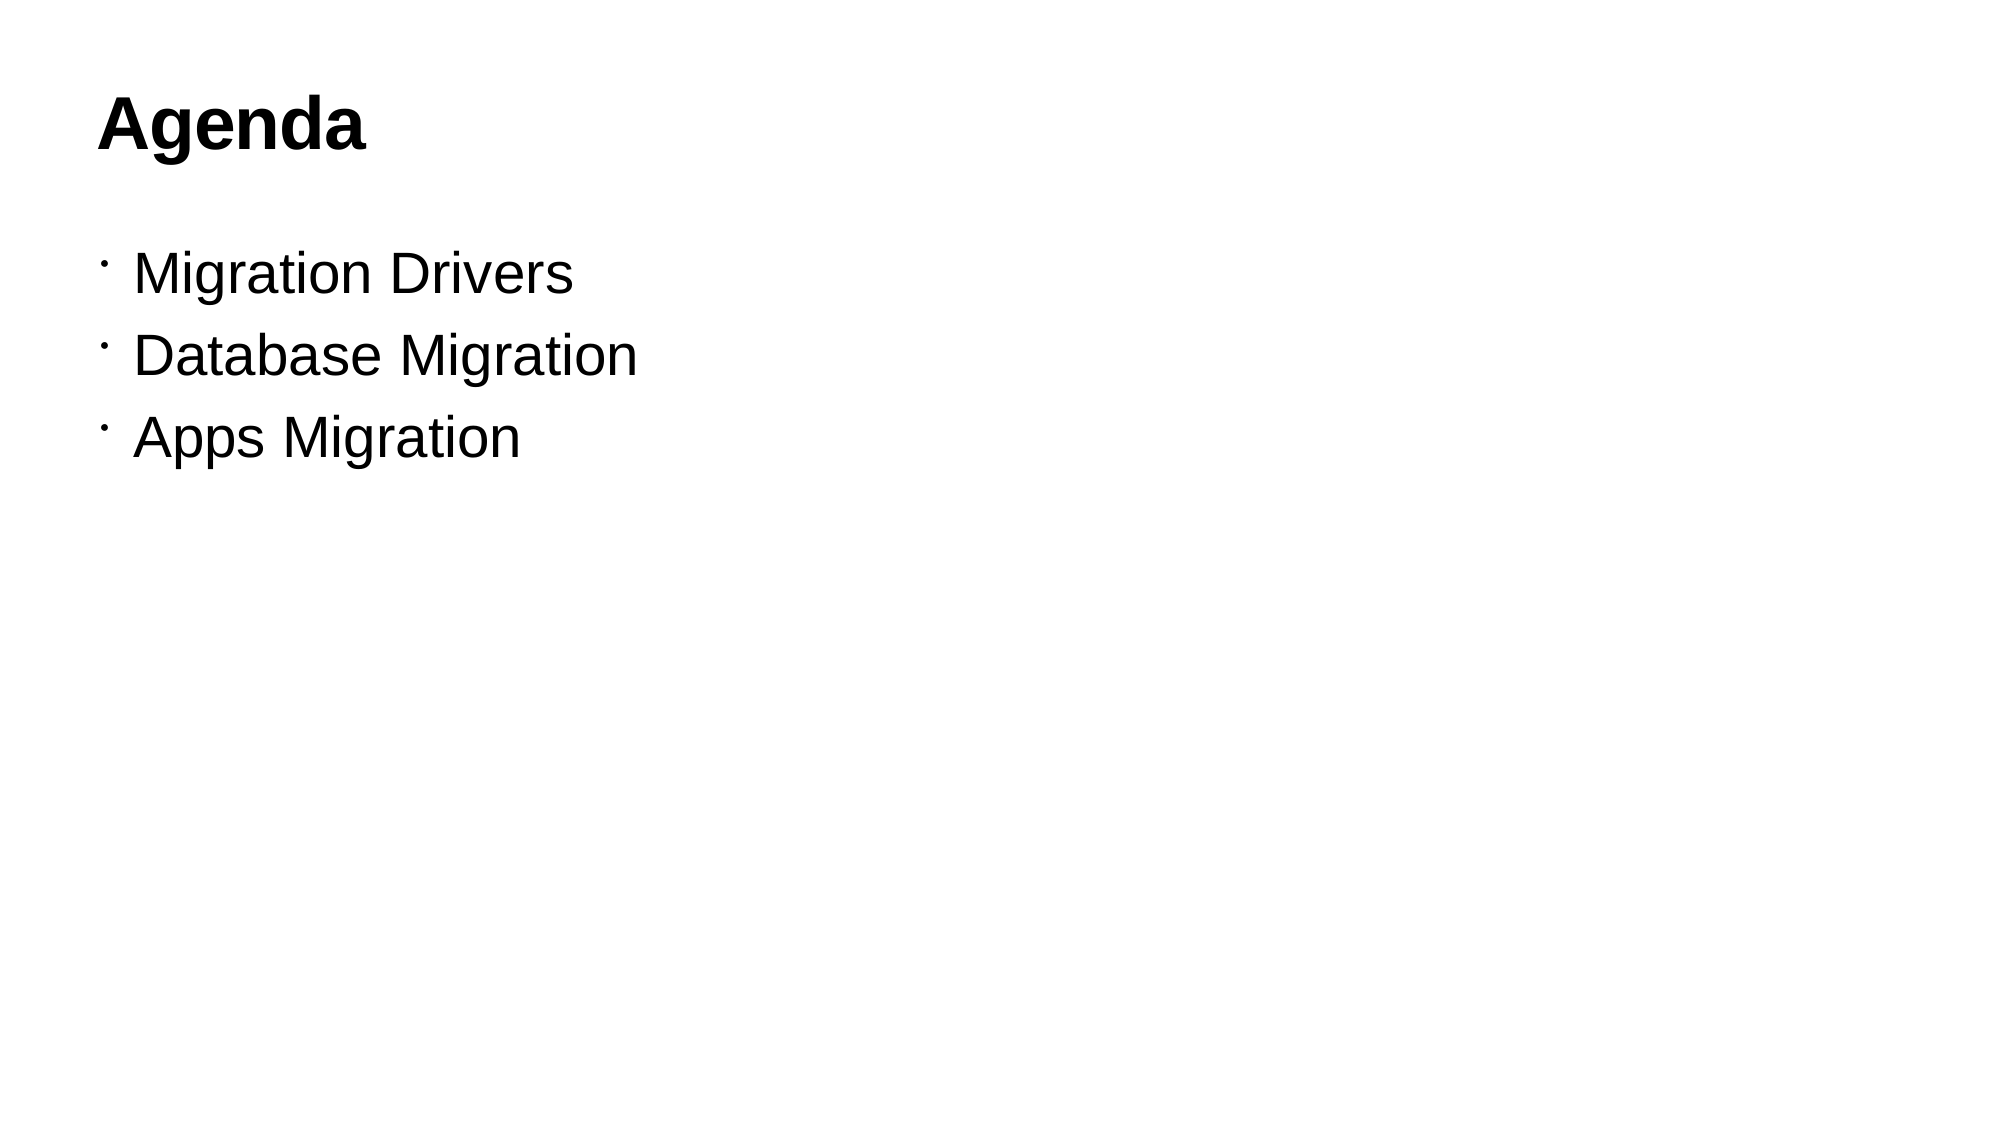

# Agenda
Migration Drivers
Database Migration
Apps Migration